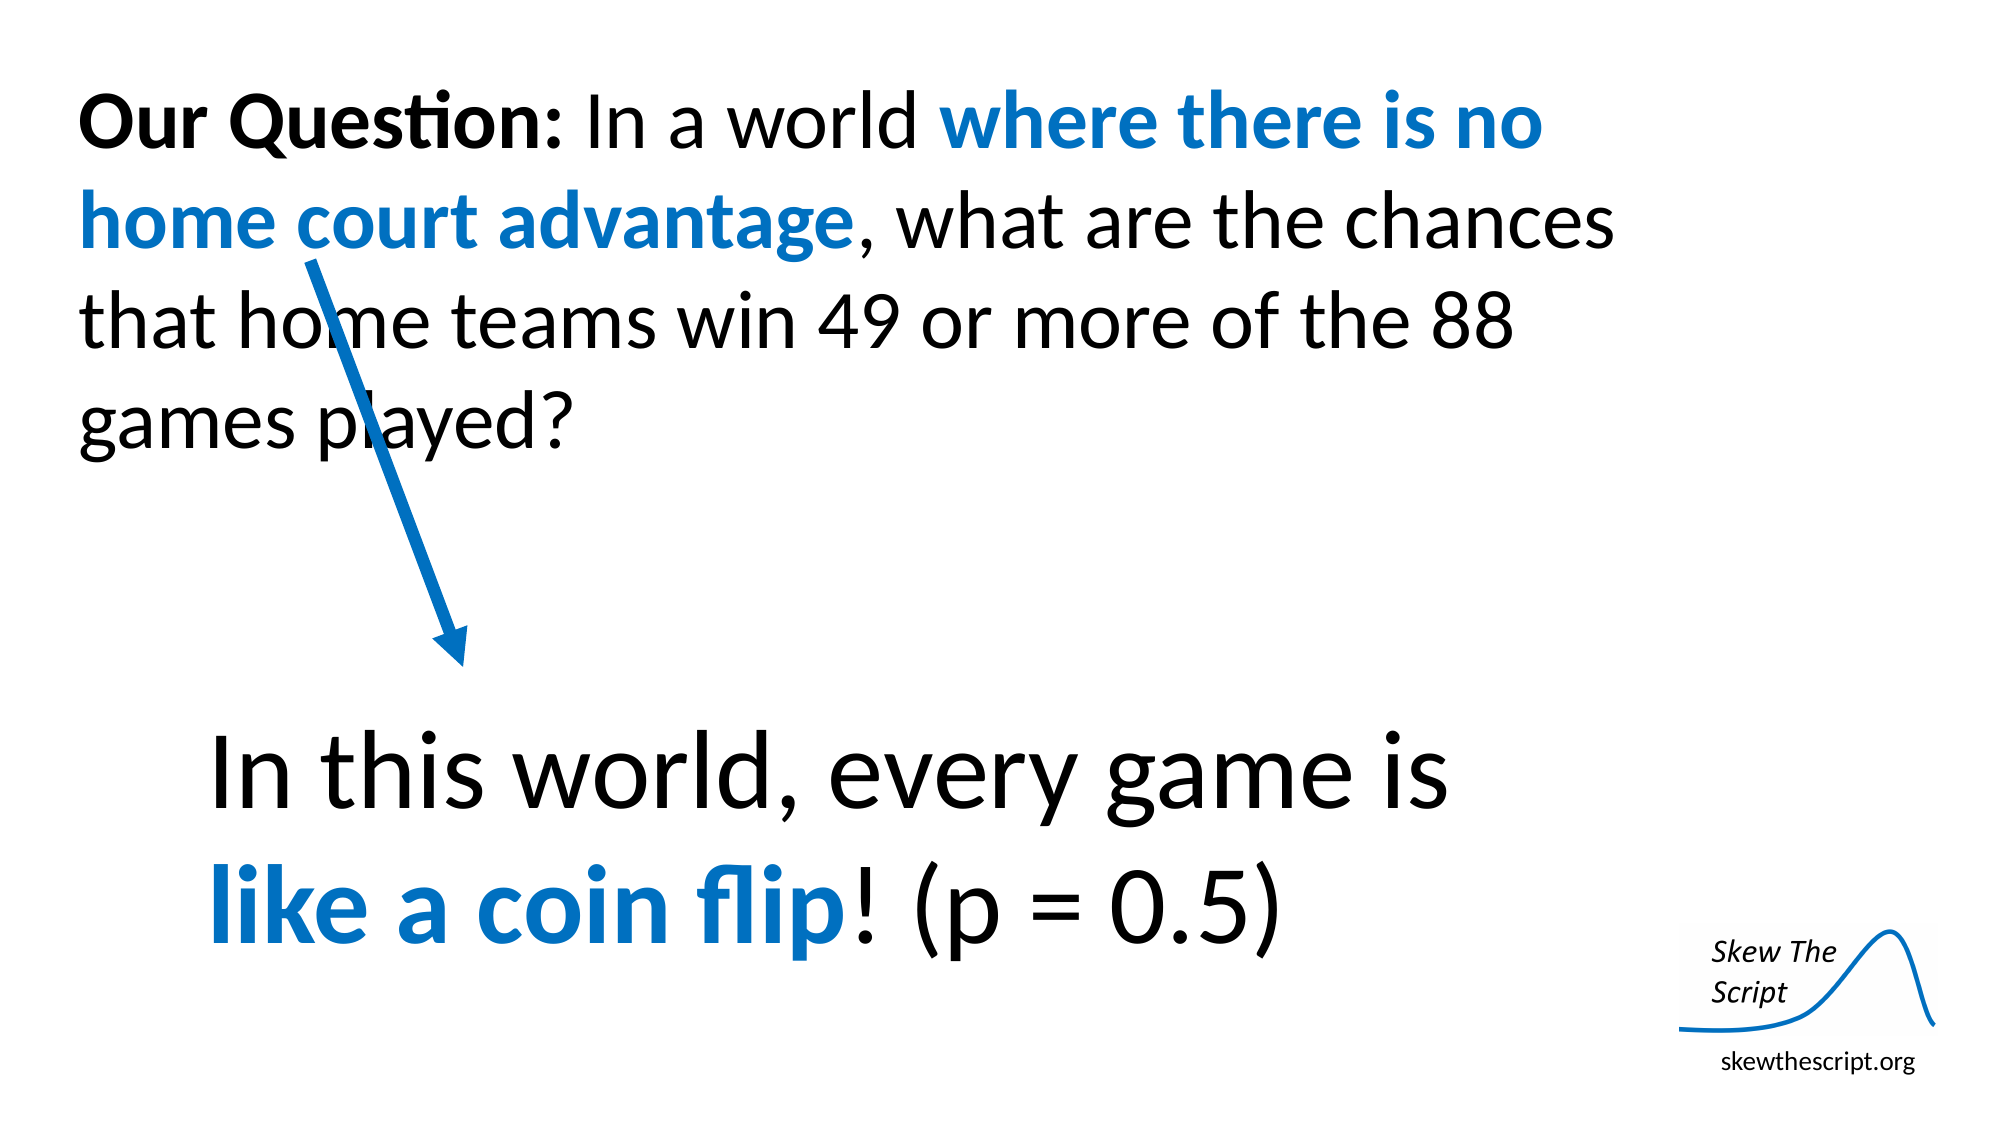

Our Question: In a world where there is no home court advantage, what are the chances that home teams win 49 or more of the 88 games played?
In this world, every game is like a coin flip! (p = 0.5)